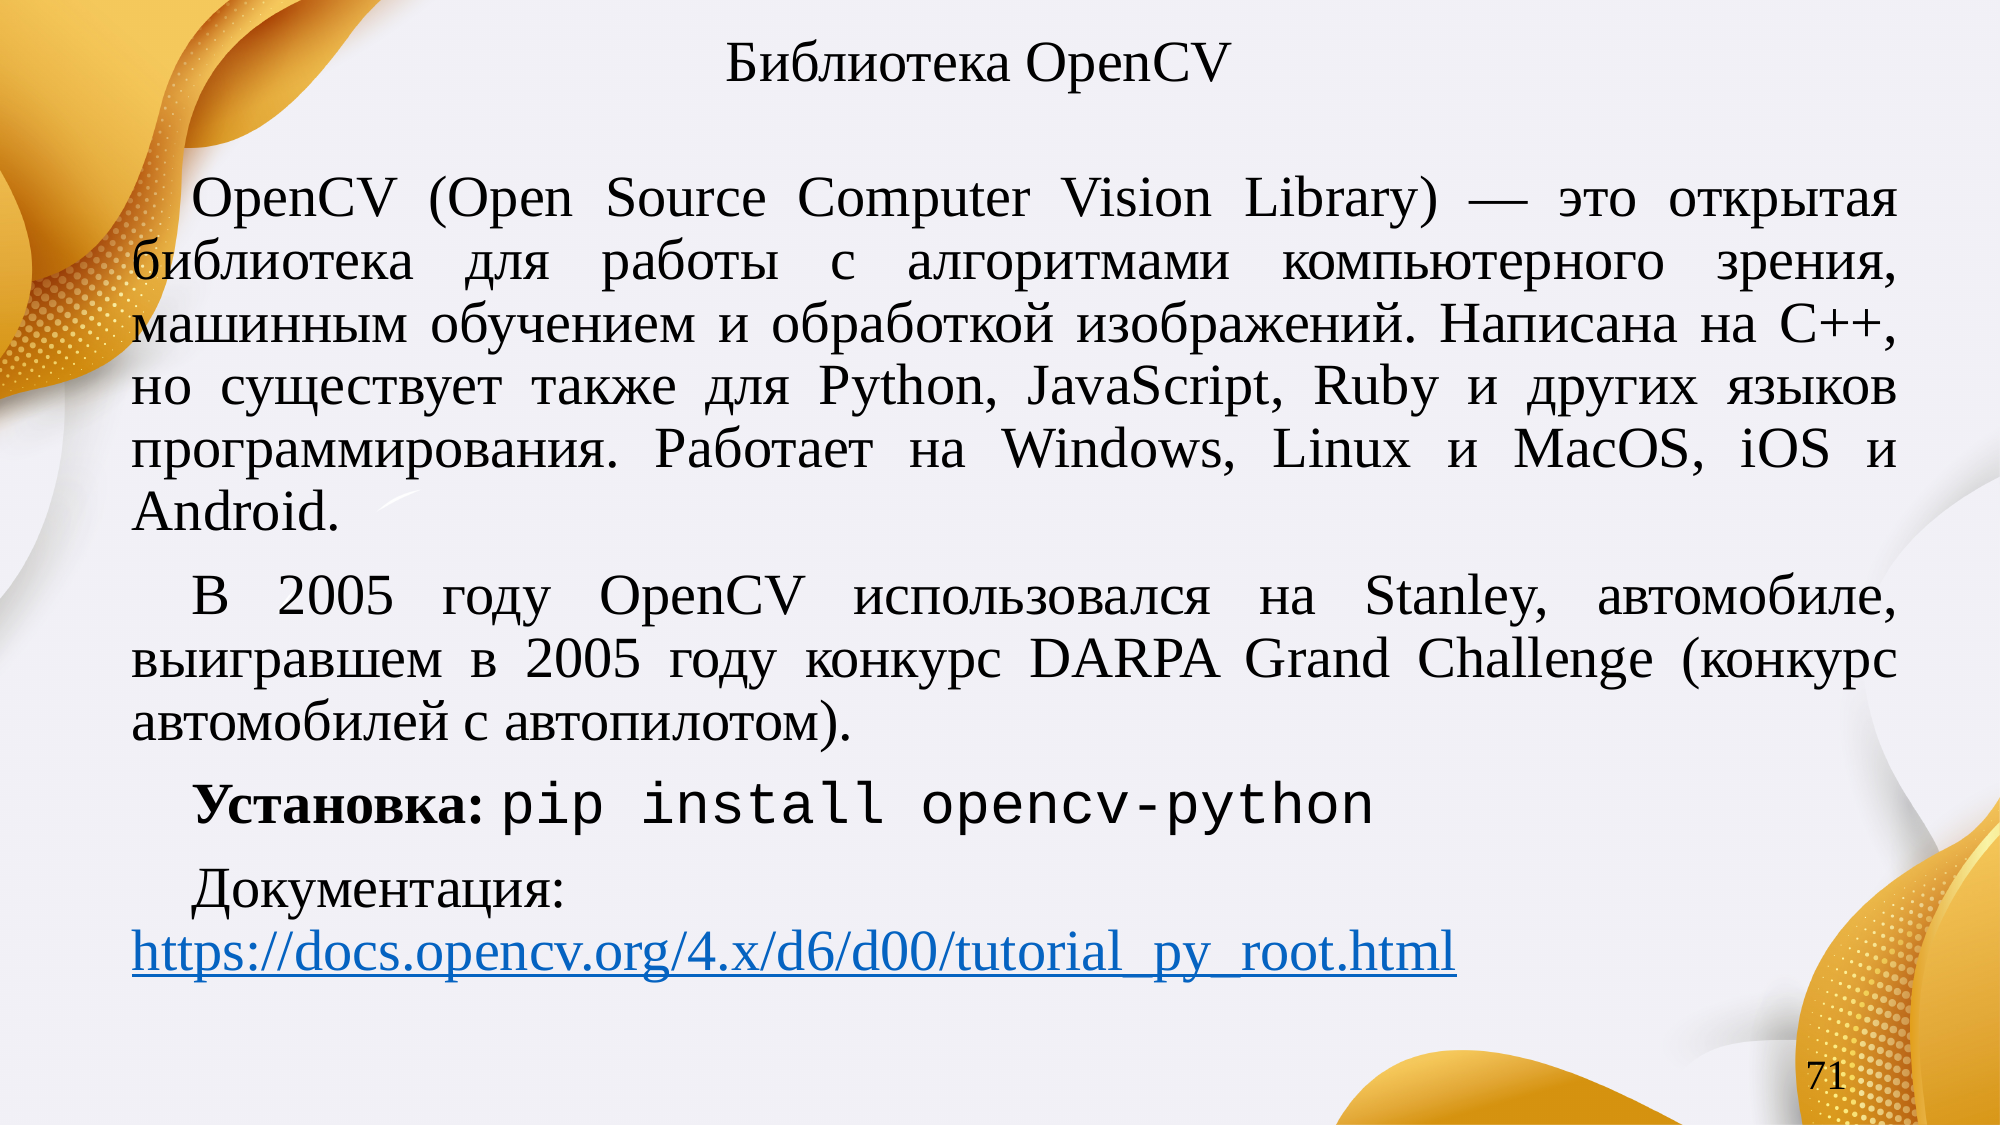

# Библиотека OpenCV
OpenCV (Open Source Computer Vision Library) — это открытая библиотека для работы с алгоритмами компьютерного зрения, машинным обучением и обработкой изображений. Написана на C++, но существует также для Python, JavaScript, Ruby и других языков программирования. Работает на Windows, Linux и MacOS, iOS и Android.
В 2005 году OpenCV использовался на Stanley, автомобиле, выигравшем в 2005 году конкурс DARPA Grand Challenge (конкурс автомобилей с автопилотом).
Установка: pip install opencv-python
Документация: https://docs.opencv.org/4.x/d6/d00/tutorial_py_root.html
71